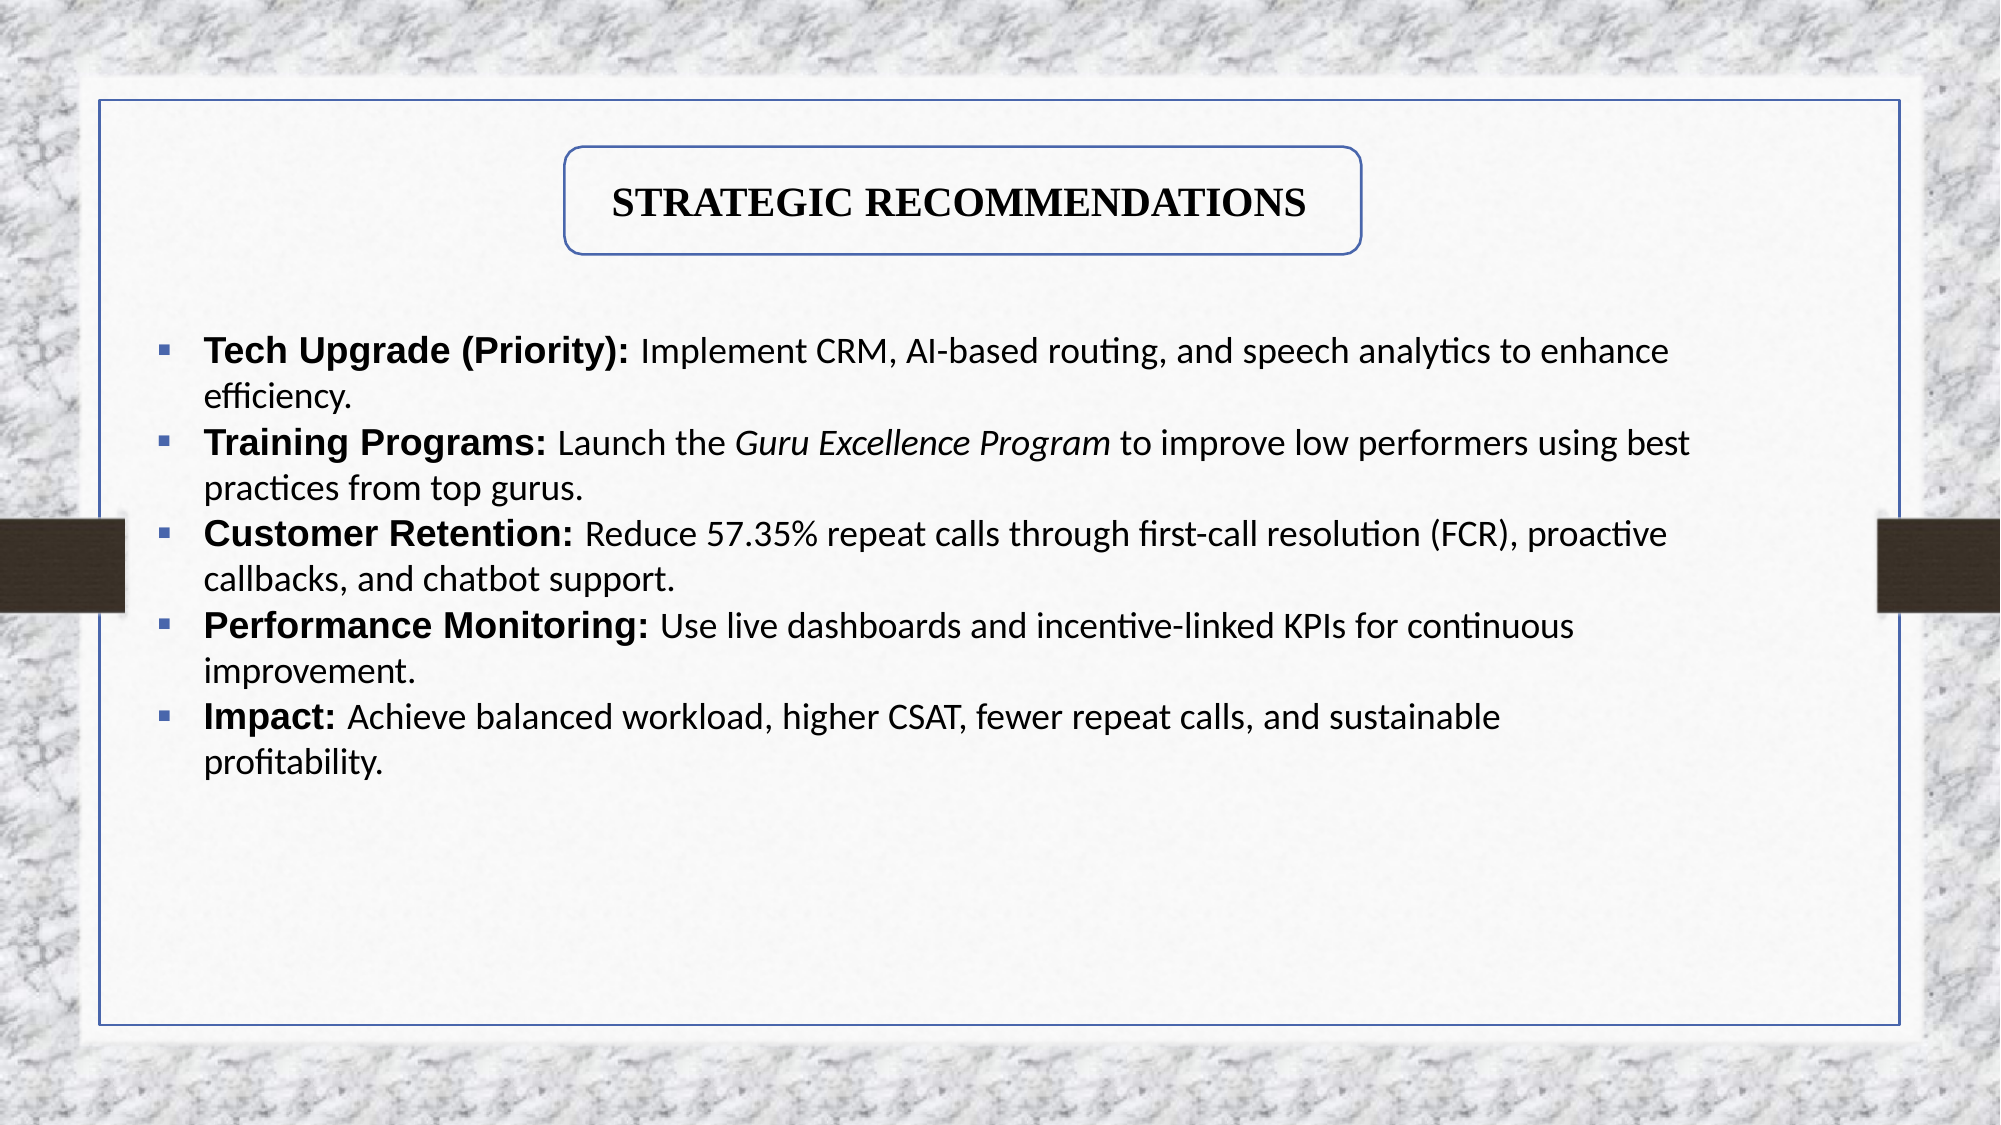

# STRATEGIC RECOMMENDATIONS
Tech Upgrade (Priority): Implement CRM, AI-based routing, and speech analytics to enhance efficiency.
Training Programs: Launch the Guru Excellence Program to improve low performers using best practices from top gurus.
Customer Retention: Reduce 57.35% repeat calls through first-call resolution (FCR), proactive callbacks, and chatbot support.
Performance Monitoring: Use live dashboards and incentive-linked KPIs for continuous improvement.
Impact: Achieve balanced workload, higher CSAT, fewer repeat calls, and sustainable profitability.